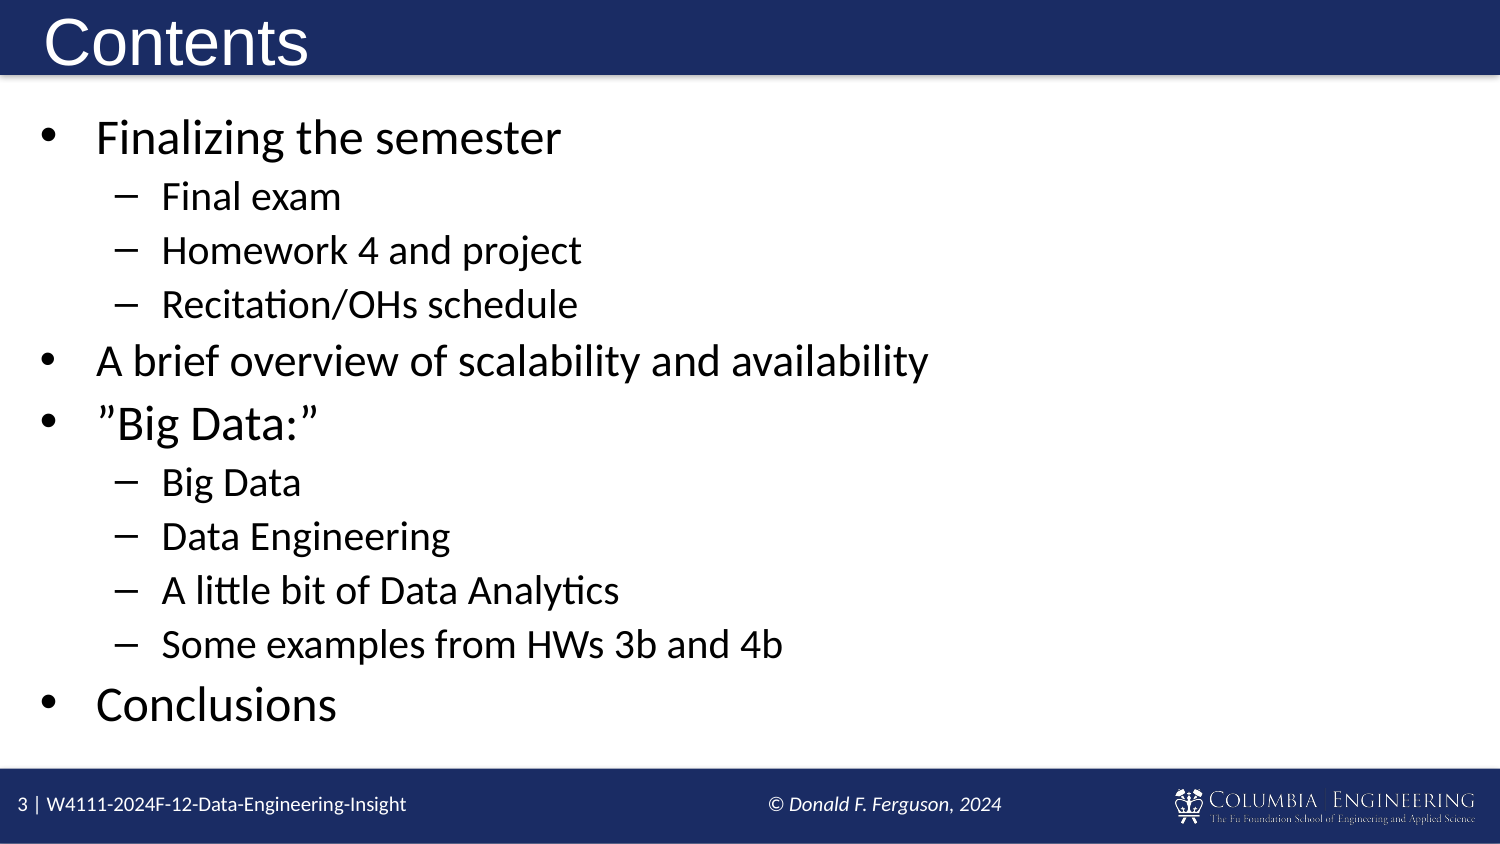

# Contents
Finalizing the semester
Final exam
Homework 4 and project
Recitation/OHs schedule
A brief overview of scalability and availability
”Big Data:”
Big Data
Data Engineering
A little bit of Data Analytics
Some examples from HWs 3b and 4b
Conclusions